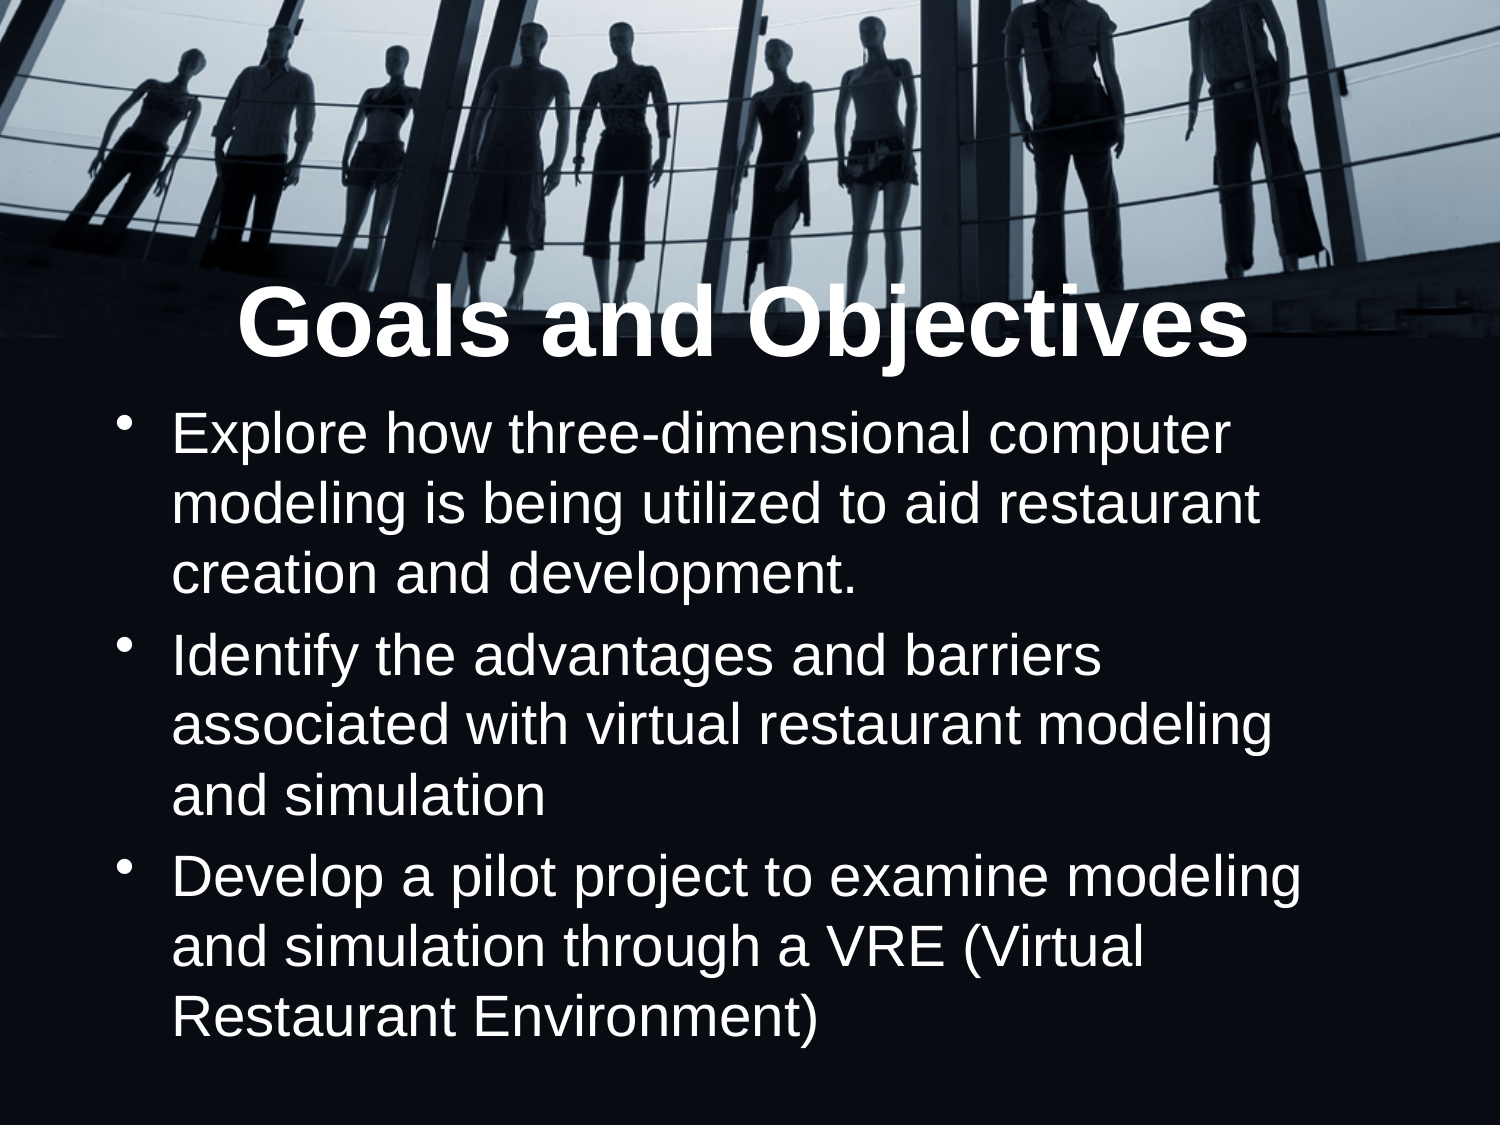

# Goals and Objectives
Explore how three-dimensional computer modeling is being utilized to aid restaurant creation and development.
Identify the advantages and barriers associated with virtual restaurant modeling and simulation
Develop a pilot project to examine modeling and simulation through a VRE (Virtual Restaurant Environment)